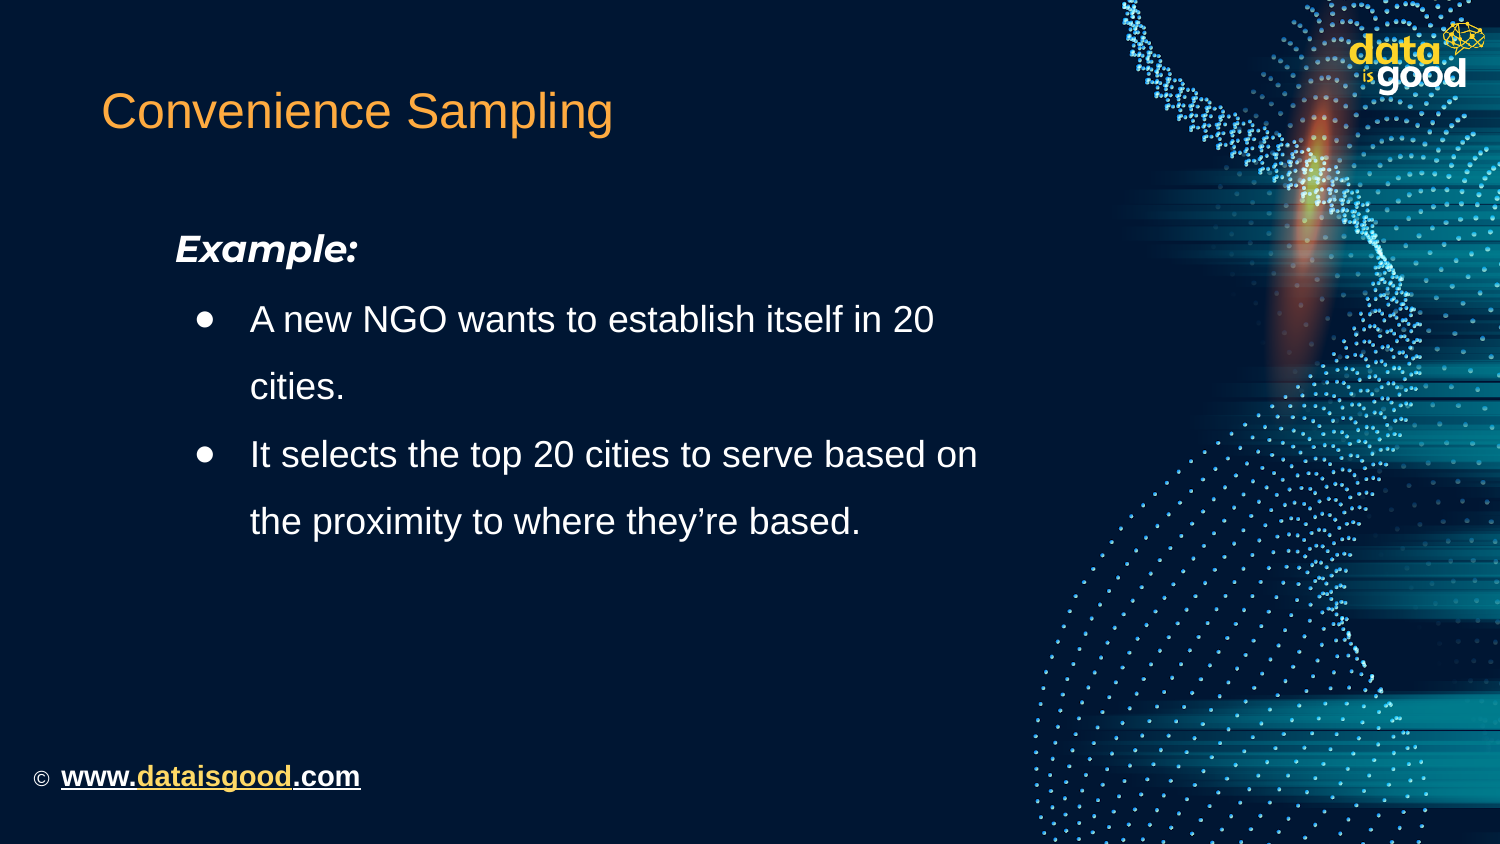

# Convenience Sampling
Example:
A new NGO wants to establish itself in 20 cities.
It selects the top 20 cities to serve based on the proximity to where they’re based.